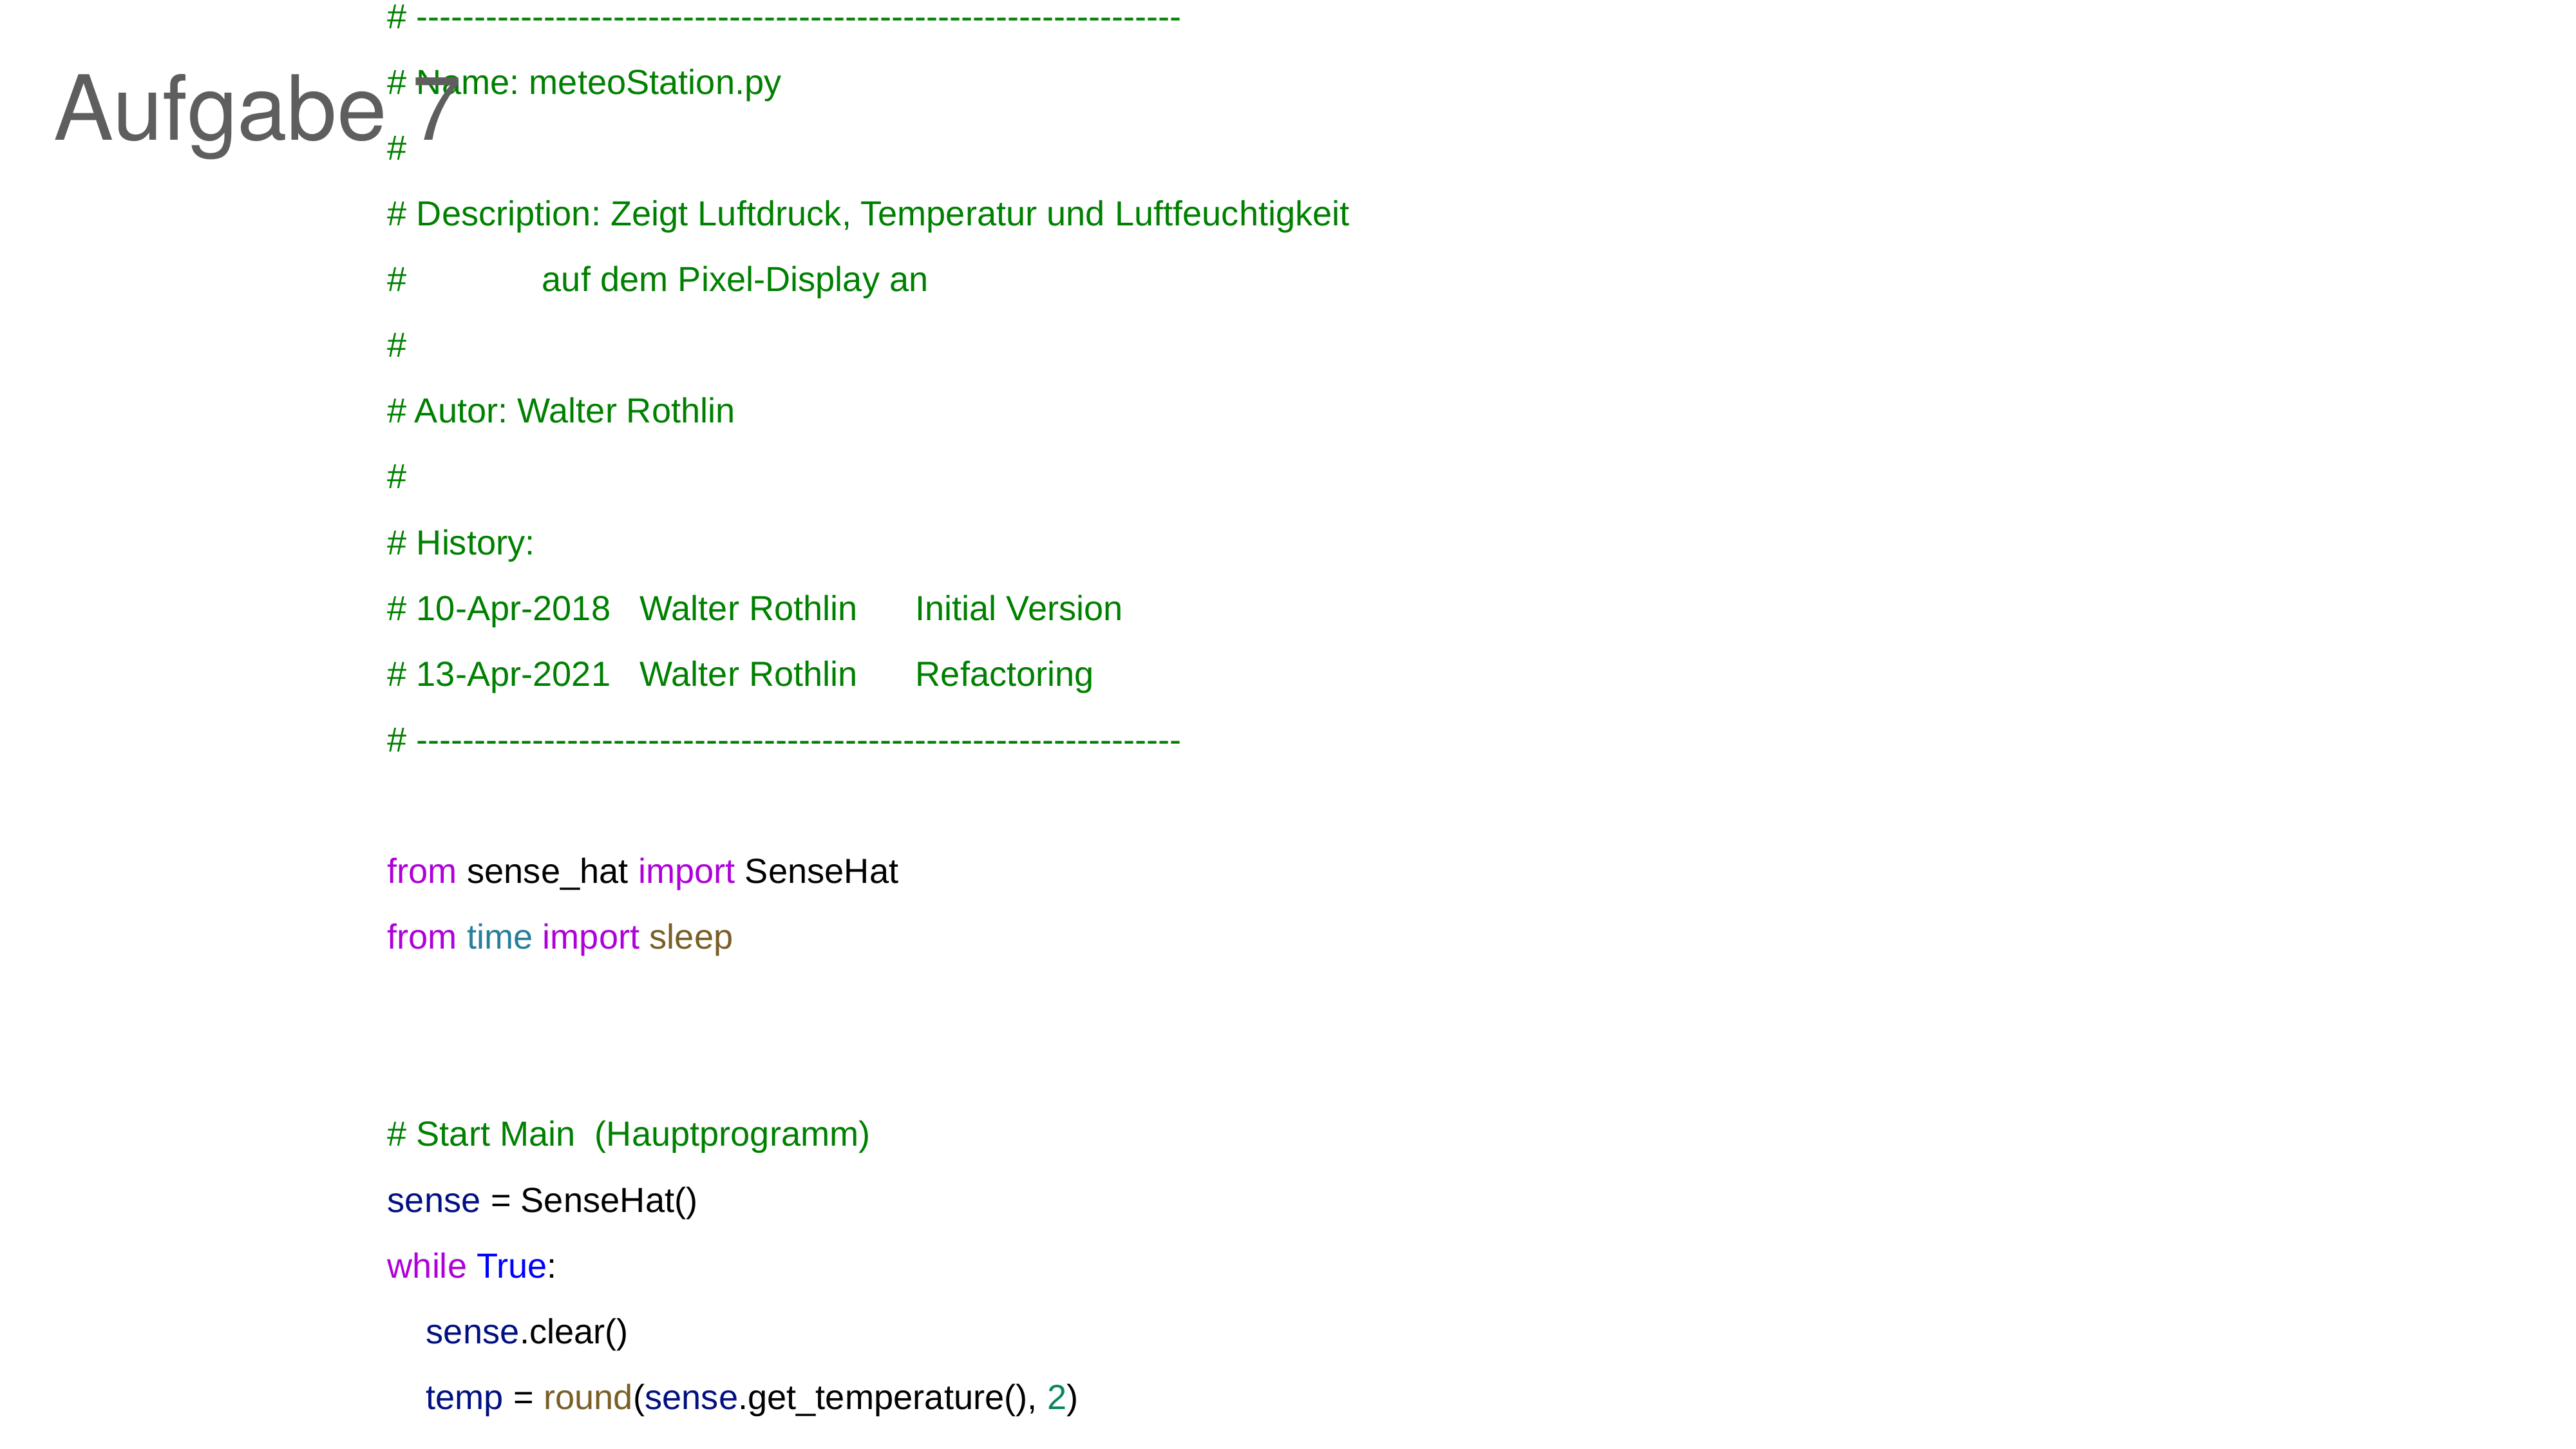

Aufgabe 7
#!/usr/bin/python3

# ------------------------------------------------------------------
# Name: meteoStation.py
#
# Description: Zeigt Luftdruck, Temperatur und Luftfeuchtigkeit
#              auf dem Pixel-Display an
#
# Autor: Walter Rothlin
#
# History:
# 10-Apr-2018   Walter Rothlin      Initial Version
# 13-Apr-2021   Walter Rothlin      Refactoring
# ------------------------------------------------------------------

from sense_hat import SenseHat
from time import sleep

# Start Main  (Hauptprogramm)
sense = SenseHat()
while True:
    sense.clear()
    temp = round(sense.get_temperature(), 2)
    feuchte = sense.get_humidity()
    druck = sense.get_pressure()
    displyStr = "Temp:{T:4.1f}C Feuchte:{Fe:3.0f}% Druck:{druck:3.0f}mbar".format(Fe=feuchte, T=temp, druck=druck)
    print(displyStr)
    sense.show_message(displyStr, scroll_speed=0.2, back_colour=[125, 0, 0], text_colour=[0, 125, 0])